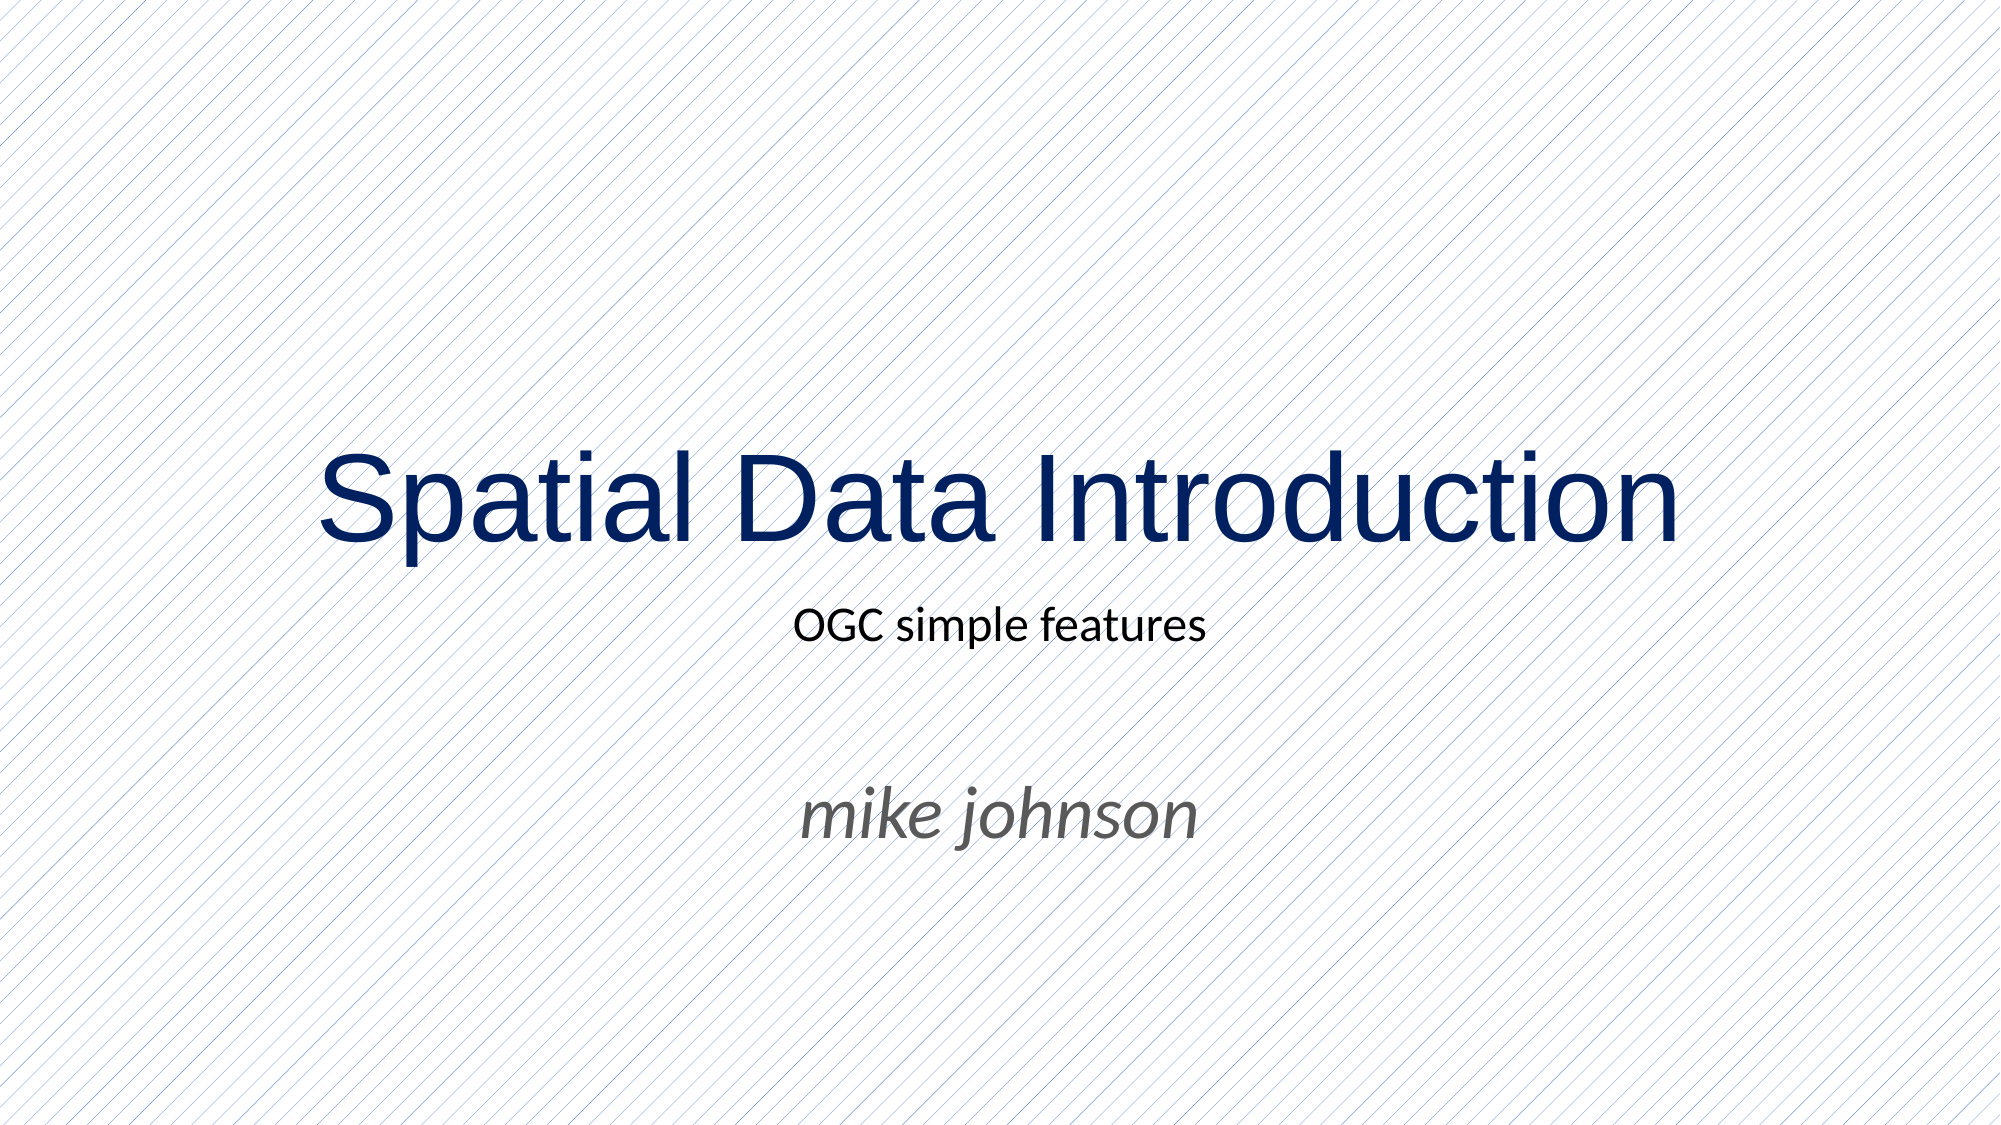

# Spatial Data Introduction
OGC simple features
mike johnson